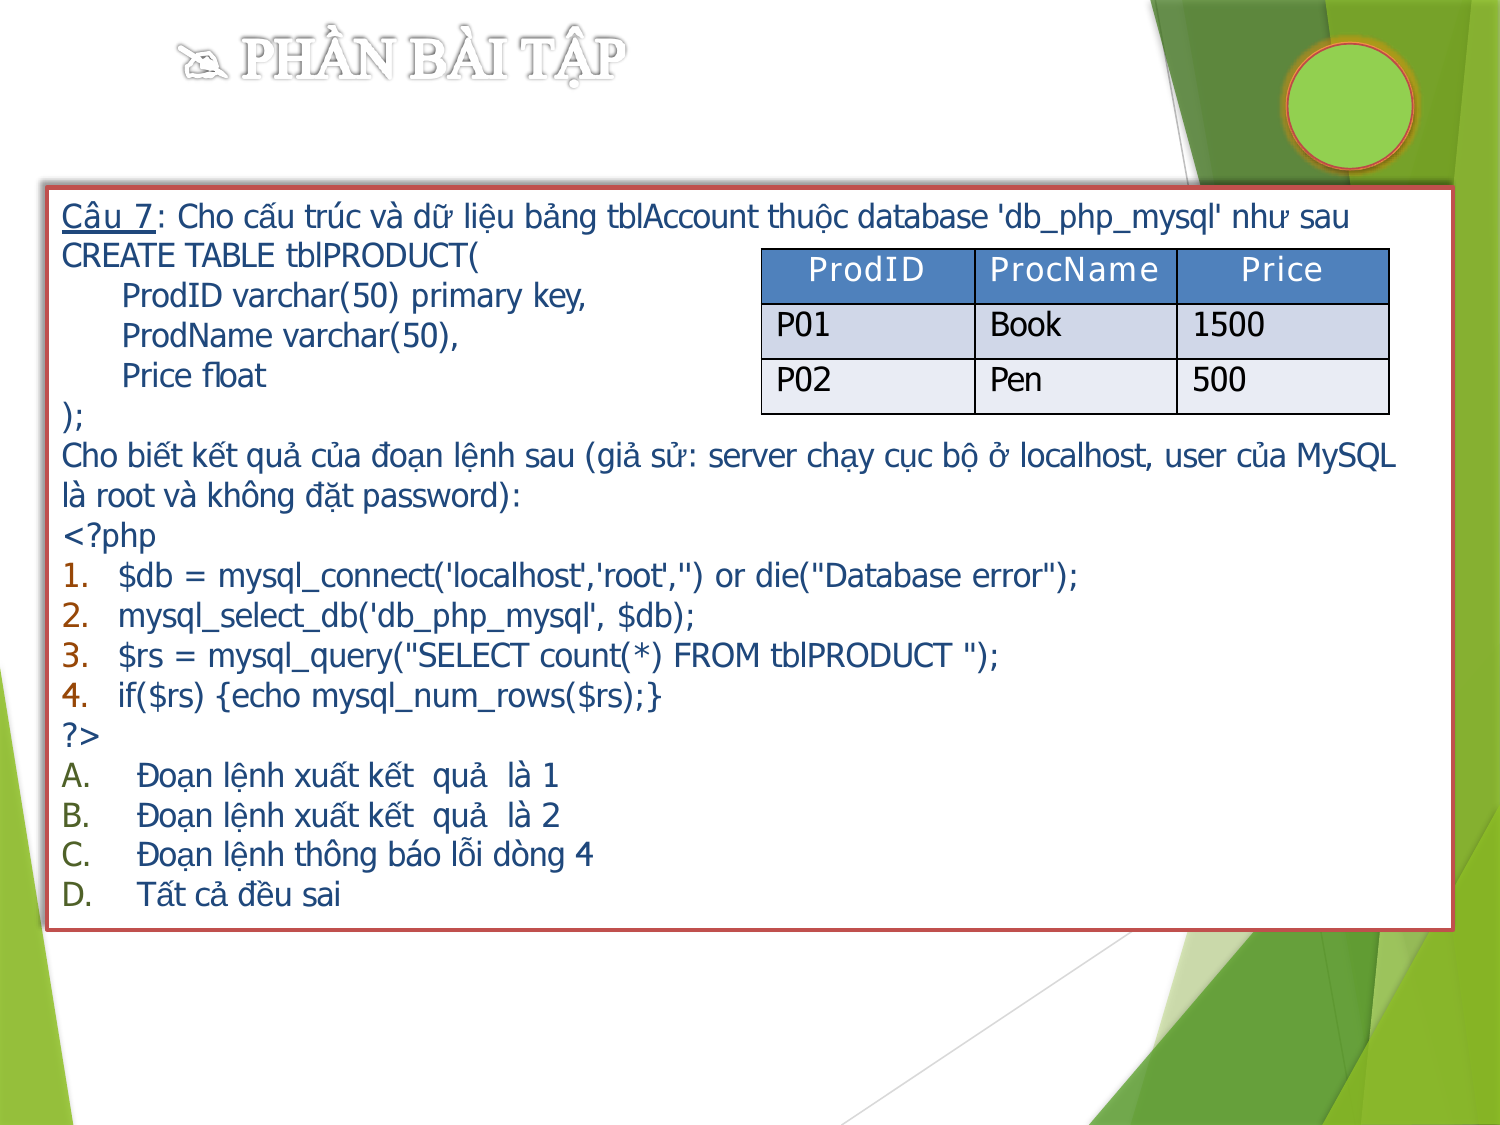

Câu 7: Cho cấu trúc và dữ liệu bảng tblAccount thuộc database 'db_php_mysql' như sau  CREATE TABLE tblPRODUCT(
ProdID varchar(50) primary key,  ProdName varchar(50),
Price float
);
Cho biết kết quả của đoạn lệnh sau (giả sử: server chạy cục bộ ở localhost, user của MySQL  là root và không đặt password):
<?php
$db = mysql_connect('localhost','root','') or die("Database error");
mysql_select_db('db_php_mysql', $db);
$rs = mysql_query("SELECT count(*) FROM tblPRODUCT ");
if($rs) {echo mysql_num_rows($rs);}
?>
Đoạn lệnh xuất kết  quả  là 1
Đoạn lệnh xuất kết  quả  là 2
Đoạn lệnh thông báo lỗi dòng 4
Tất cả đều sai
| ProdID | ProcName | Price |
| --- | --- | --- |
| P01 | Book | 1500 |
| P02 | Pen | 500 |